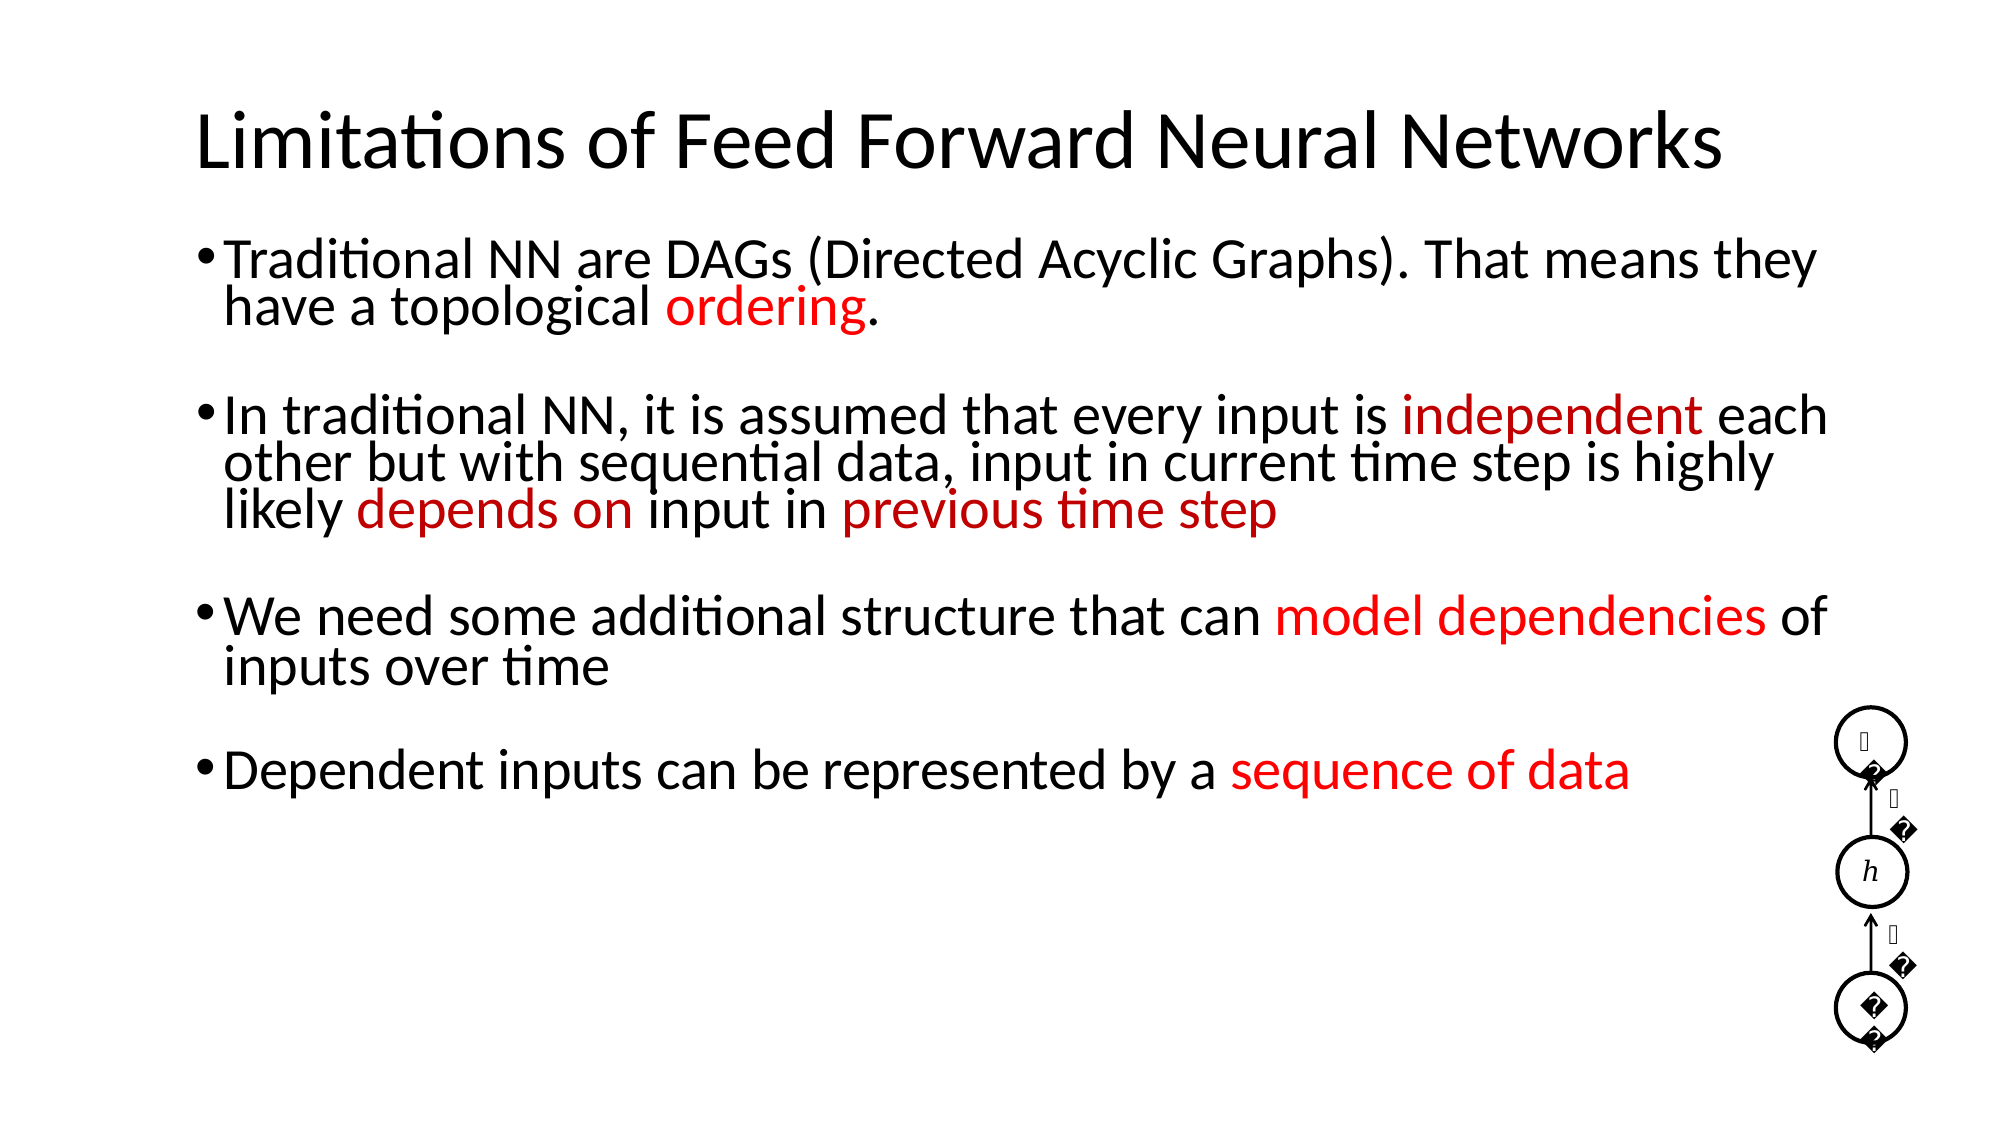

# Limitations of Feed Forward Neural Networks
Traditional NN are DAGs (Directed Acyclic Graphs). That means they have a topological ordering.

In traditional NN, it is assumed that every input is independent each other but with sequential data, input in current time step is highly likely depends on input in previous time step

We need some additional structure that can model dependencies of inputs over time

Dependent inputs can be represented by a sequence of data

𝑦

𝑉

ℎ
𝑈

𝑥